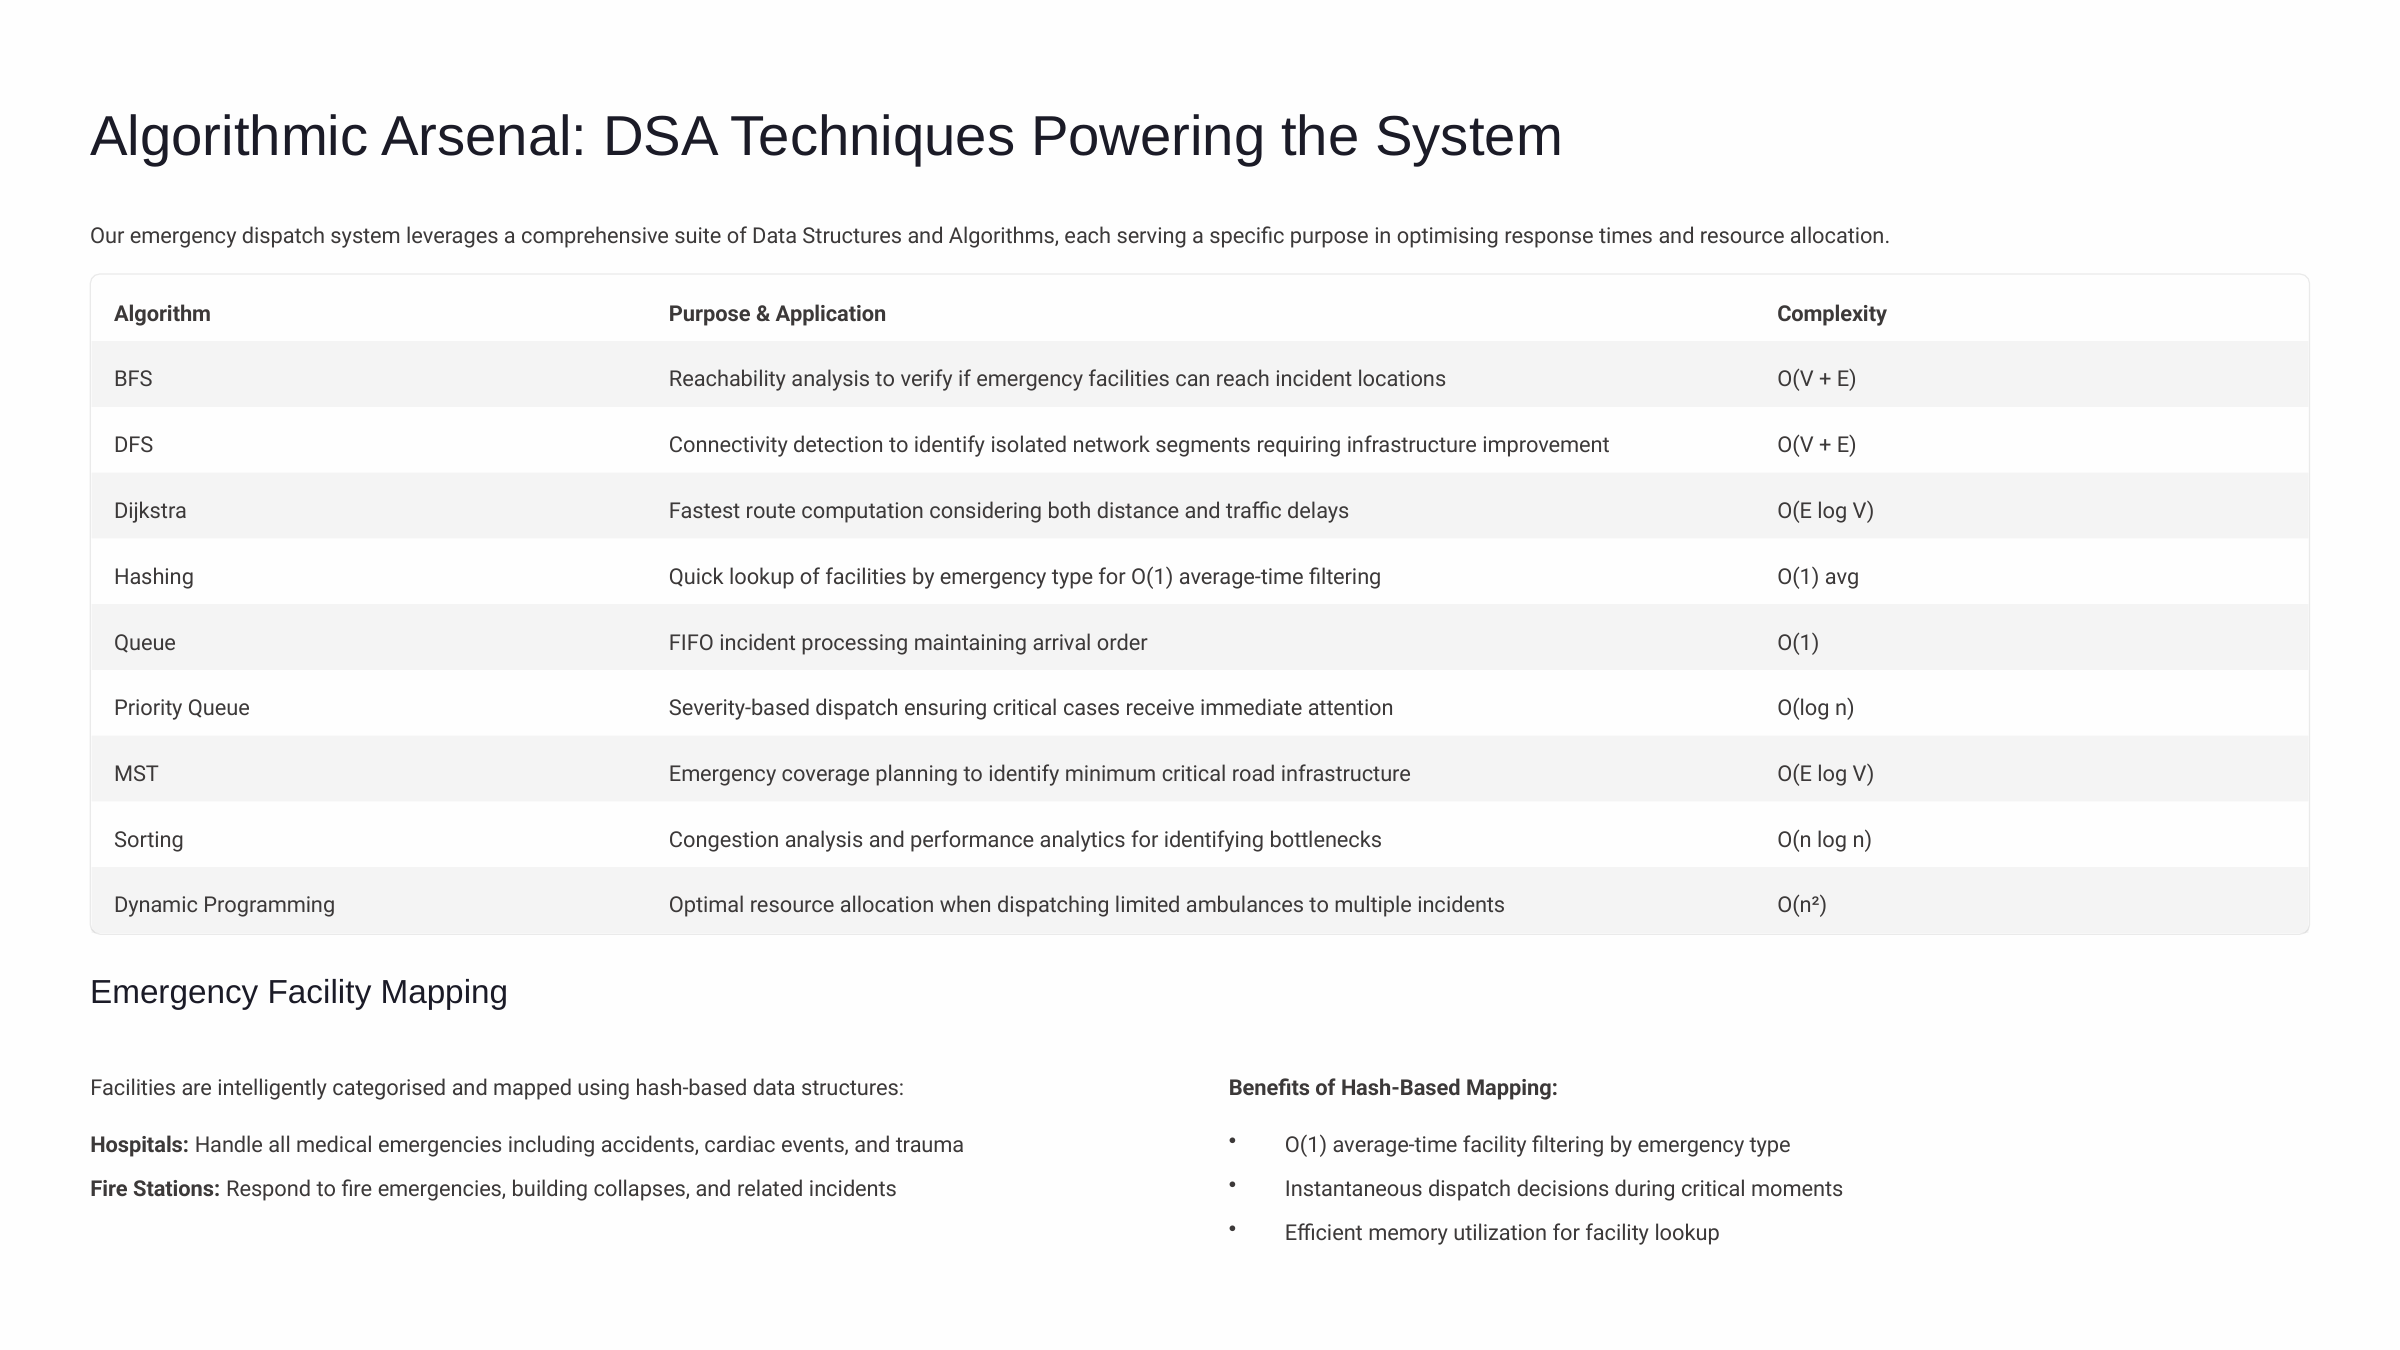

Algorithmic Arsenal: DSA Techniques Powering the System
Our emergency dispatch system leverages a comprehensive suite of Data Structures and Algorithms, each serving a specific purpose in optimising response times and resource allocation.

Algorithm
Purpose & Application
Complexity

BFS
Reachability analysis to verify if emergency facilities can reach incident locations
O(V + E)

DFS
Connectivity detection to identify isolated network segments requiring infrastructure improvement
O(V + E)

Dijkstra
Fastest route computation considering both distance and traffic delays
O(E log V)

Hashing
Quick lookup of facilities by emergency type for O(1) average-time filtering
O(1) avg

Queue
FIFO incident processing maintaining arrival order
O(1)

Priority Queue
Severity-based dispatch ensuring critical cases receive immediate attention
O(log n)

MST
Emergency coverage planning to identify minimum critical road infrastructure
O(E log V)

Sorting
Congestion analysis and performance analytics for identifying bottlenecks
O(n log n)

Dynamic Programming
Optimal resource allocation when dispatching limited ambulances to multiple incidents
O(n²)
Emergency Facility Mapping
Facilities are intelligently categorised and mapped using hash-based data structures:
Benefits of Hash-Based Mapping:
Hospitals: Handle all medical emergencies including accidents, cardiac events, and trauma
O(1) average-time facility filtering by emergency type
Fire Stations: Respond to fire emergencies, building collapses, and related incidents
Instantaneous dispatch decisions during critical moments
Efficient memory utilization for facility lookup